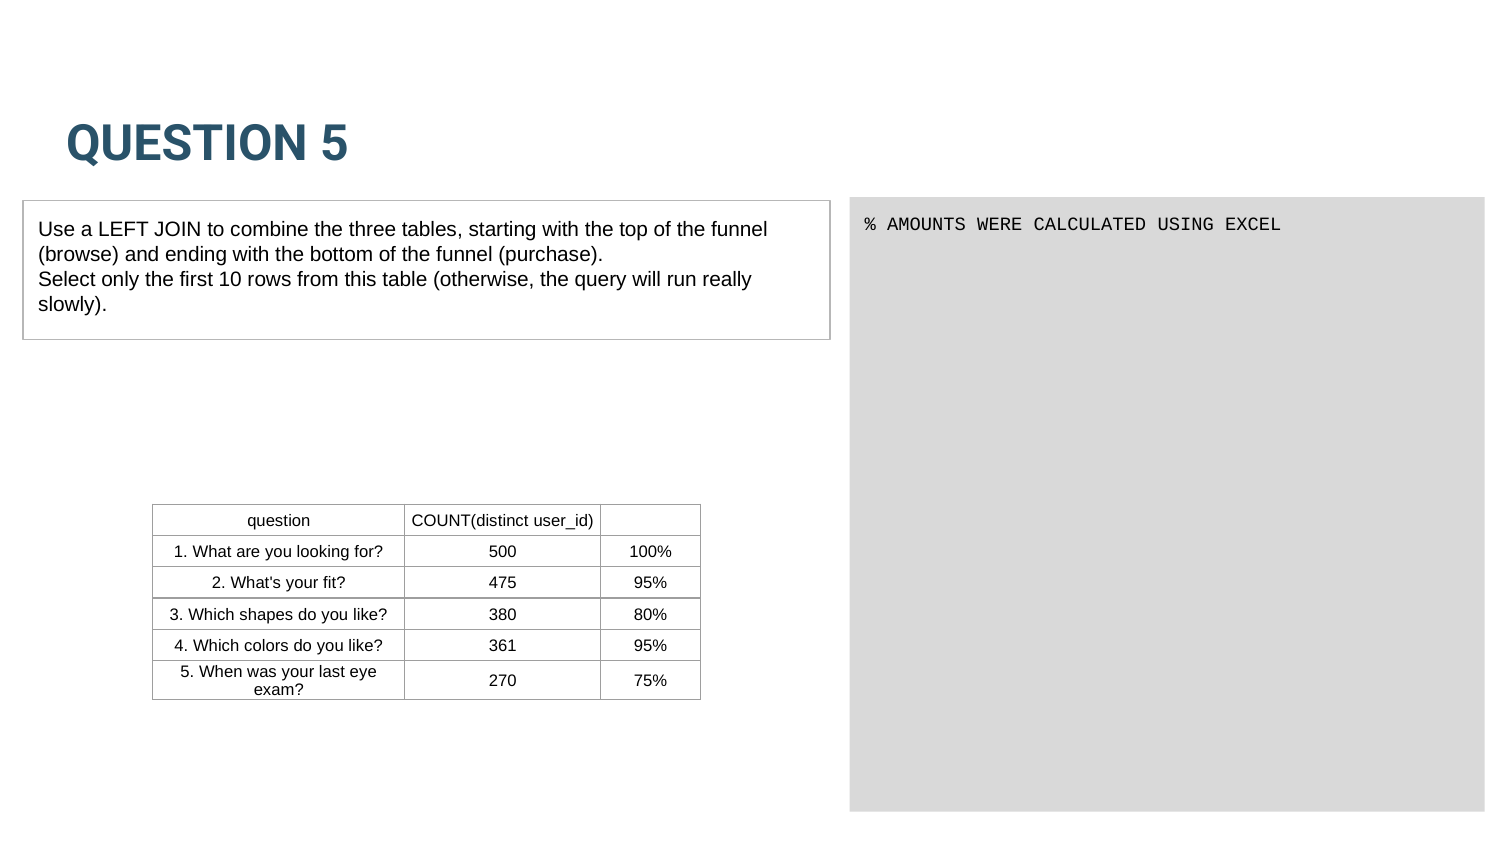

QUESTION 5
% AMOUNTS WERE CALCULATED USING EXCEL
Use a LEFT JOIN to combine the three tables, starting with the top of the funnel (browse) and ending with the bottom of the funnel (purchase).
Select only the first 10 rows from this table (otherwise, the query will run really slowly).

| question | COUNT(distinct user\_id) |  |
| --- | --- | --- |
| 1. What are you looking for? | 500 | 100% |
| 2. What's your fit? | 475 | 95% |
| 3. Which shapes do you like? | 380 | 80% |
| 4. Which colors do you like? | 361 | 95% |
| 5. When was your last eye exam? | 270 | 75% |